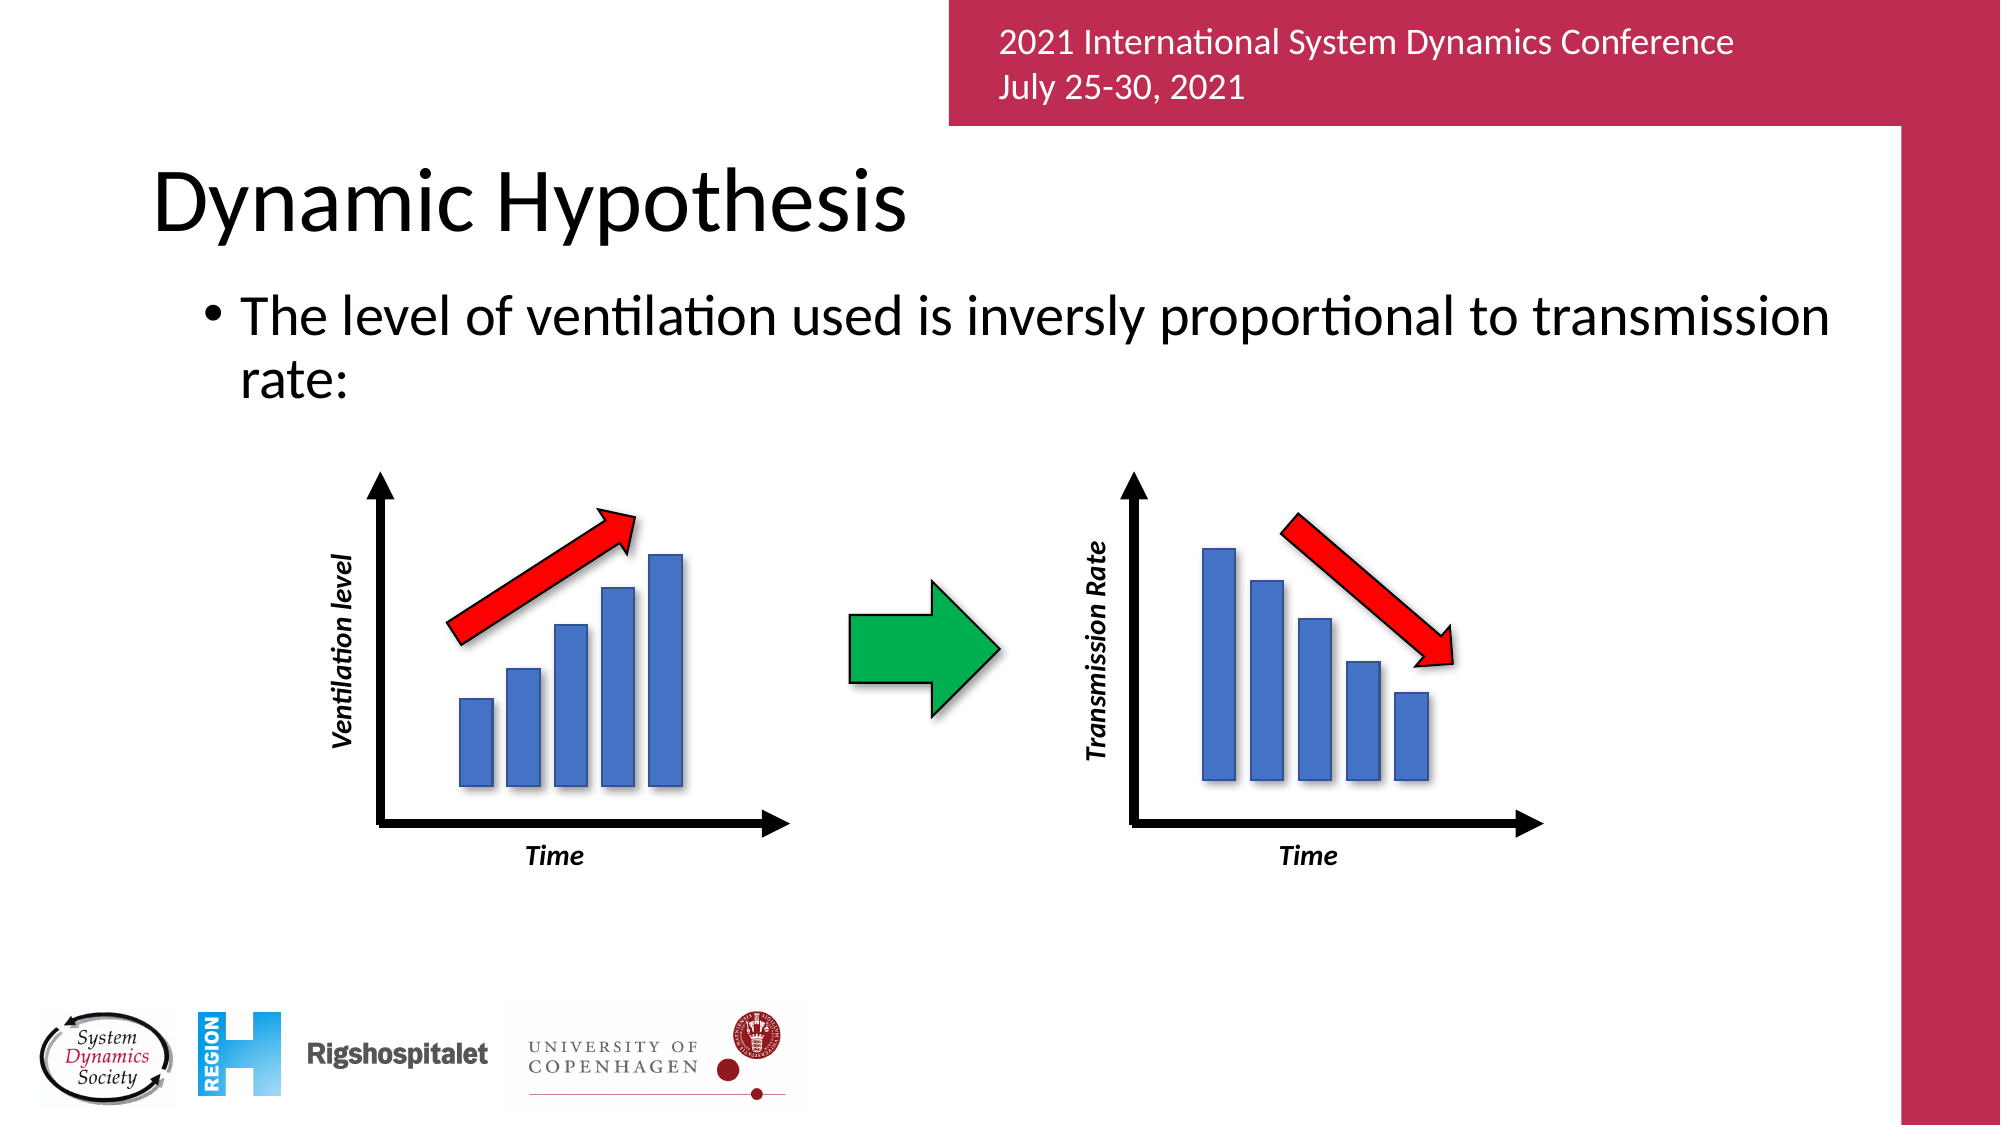

# Dynamic Hypothesis
The level of ventilation used is inversly proportional to transmission rate:

Ventilation level
Transmission Rate

Time
Time